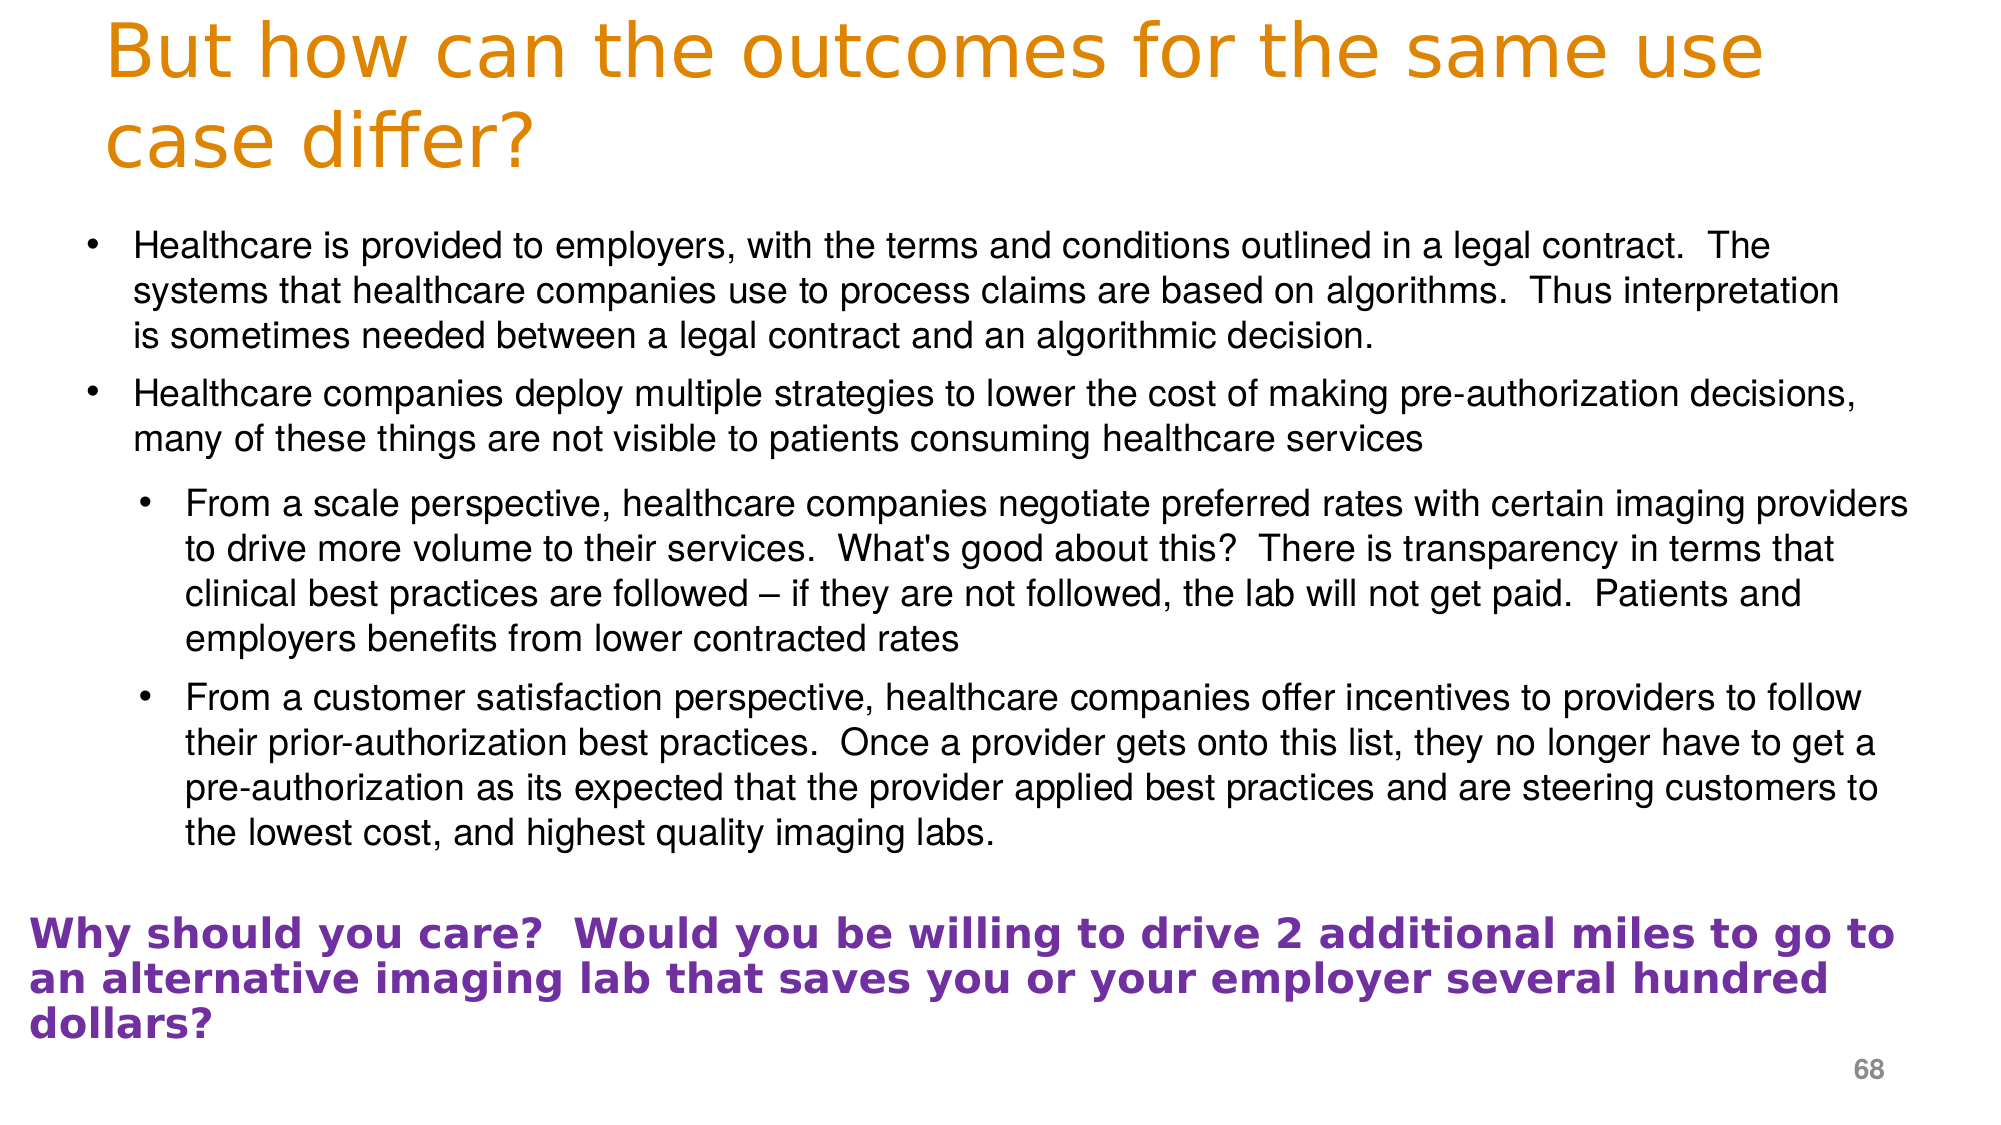

# But how can the outcomes for the same use case differ?
Healthcare is provided to employers, with the terms and conditions outlined in a legal contract.  The systems that healthcare companies use to process claims are based on algorithms.  Thus interpretation is sometimes needed between a legal contract and an algorithmic decision.
Healthcare companies deploy multiple strategies to lower the cost of making pre-authorization decisions, many of these things are not visible to patients consuming healthcare services
From a scale perspective, healthcare companies negotiate preferred rates with certain imaging providers to drive more volume to their services.  What's good about this?  There is transparency in terms that clinical best practices are followed – if they are not followed, the lab will not get paid.  Patients and employers benefits from lower contracted rates
From a customer satisfaction perspective, healthcare companies offer incentives to providers to follow their prior-authorization best practices.  Once a provider gets onto this list, they no longer have to get a pre-authorization as its expected that the provider applied best practices and are steering customers to the lowest cost, and highest quality imaging labs.
Why should you care?  Would you be willing to drive 2 additional miles to go to an alternative imaging lab that saves you or your employer several hundred dollars?
68
Google Maps
GMail